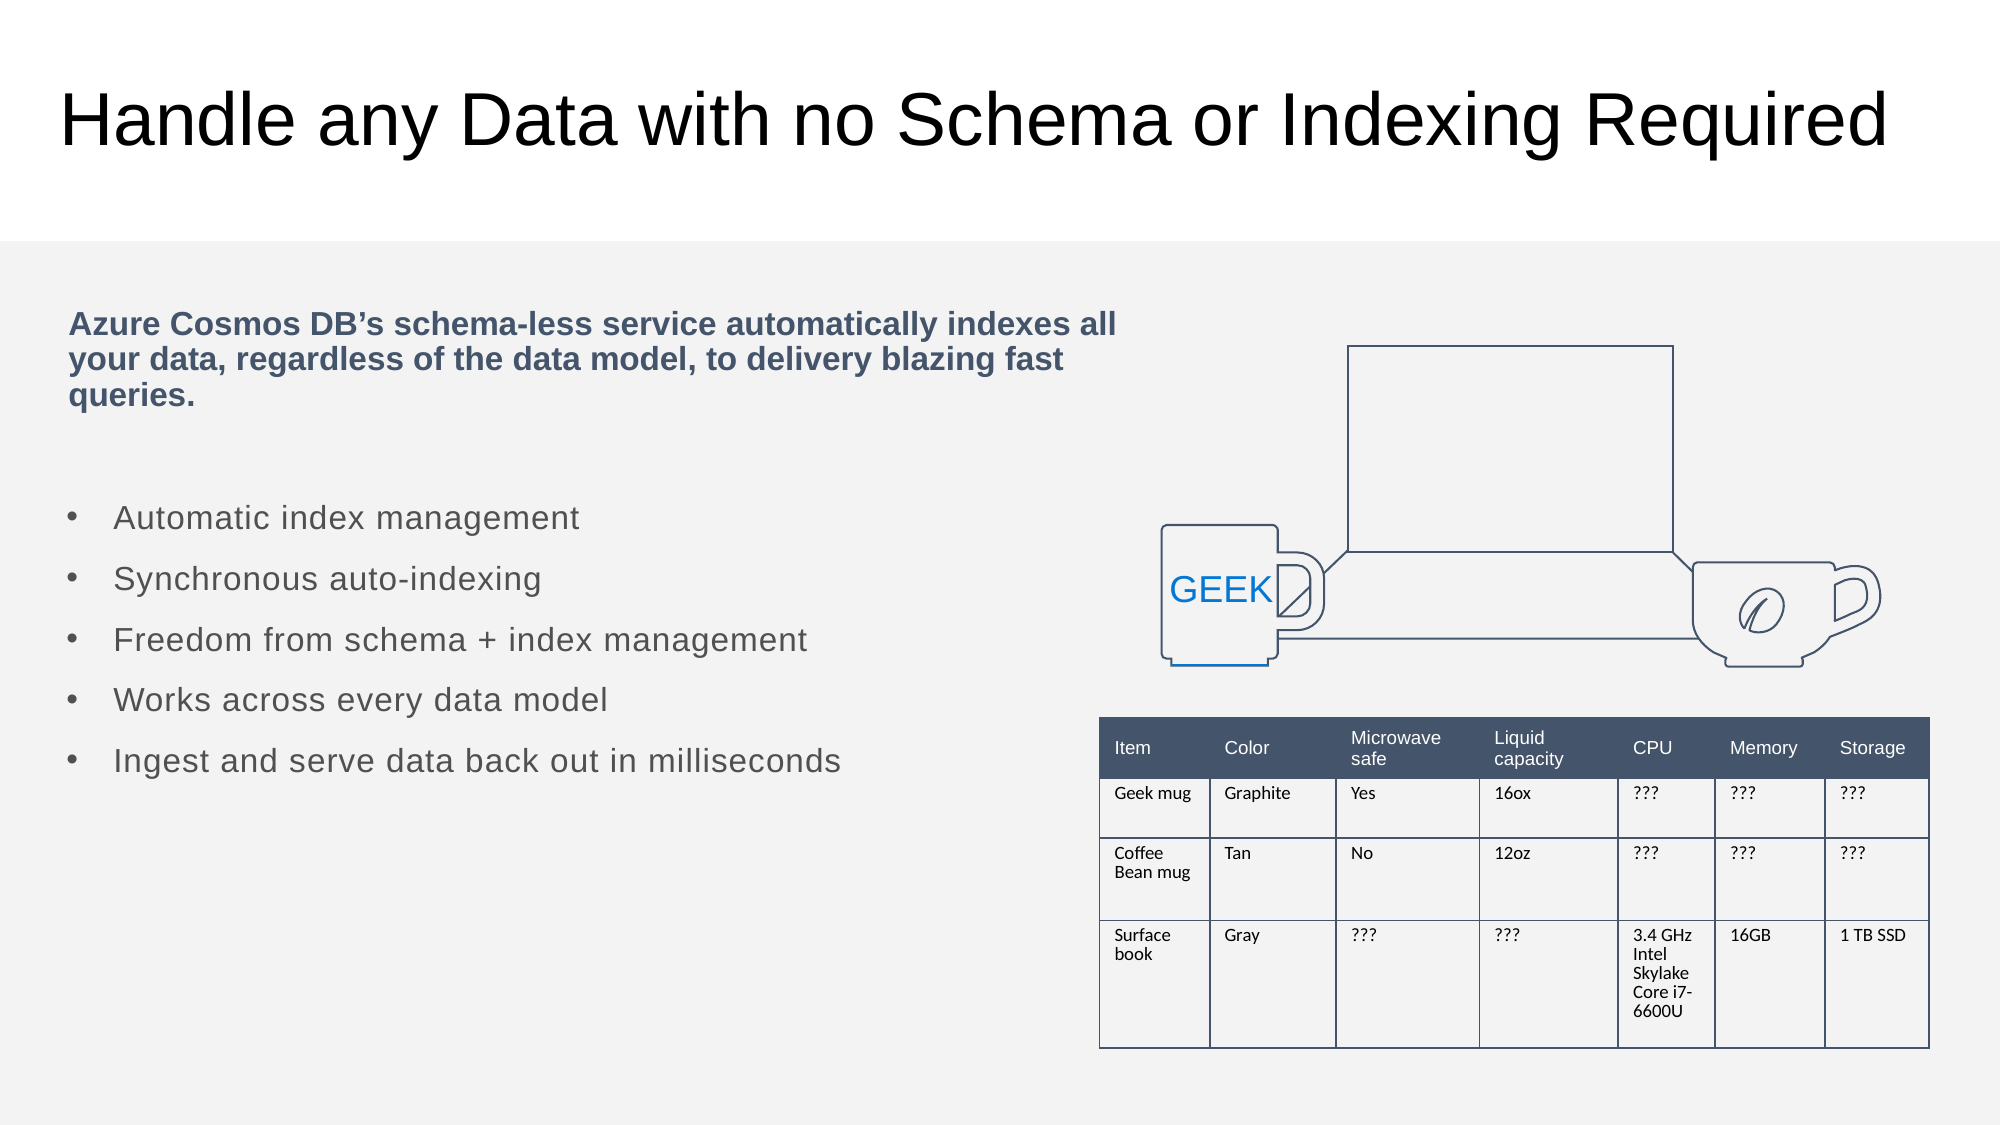

# Handle any Data with no Schema or Indexing Required
Azure Cosmos DB’s schema-less service automatically indexes all your data, regardless of the data model, to delivery blazing fast queries.

GEEK

Automatic index management
Synchronous auto-indexing
Freedom from schema + index management
Works across every data model
Ingest and serve data back out in milliseconds
| Item | Color | Microwave safe | Liquid capacity | CPU | Memory | Storage |
| --- | --- | --- | --- | --- | --- | --- |
| Geek mug | Graphite | Yes | 16ox | ??? | ??? | ??? |
| Coffee Bean mug | Tan | No | 12oz | ??? | ??? | ??? |
| Surface book | Gray | ??? | ??? | 3.4 GHz Intel Skylake Core i7-6600U | 16GB | 1 TB SSD |